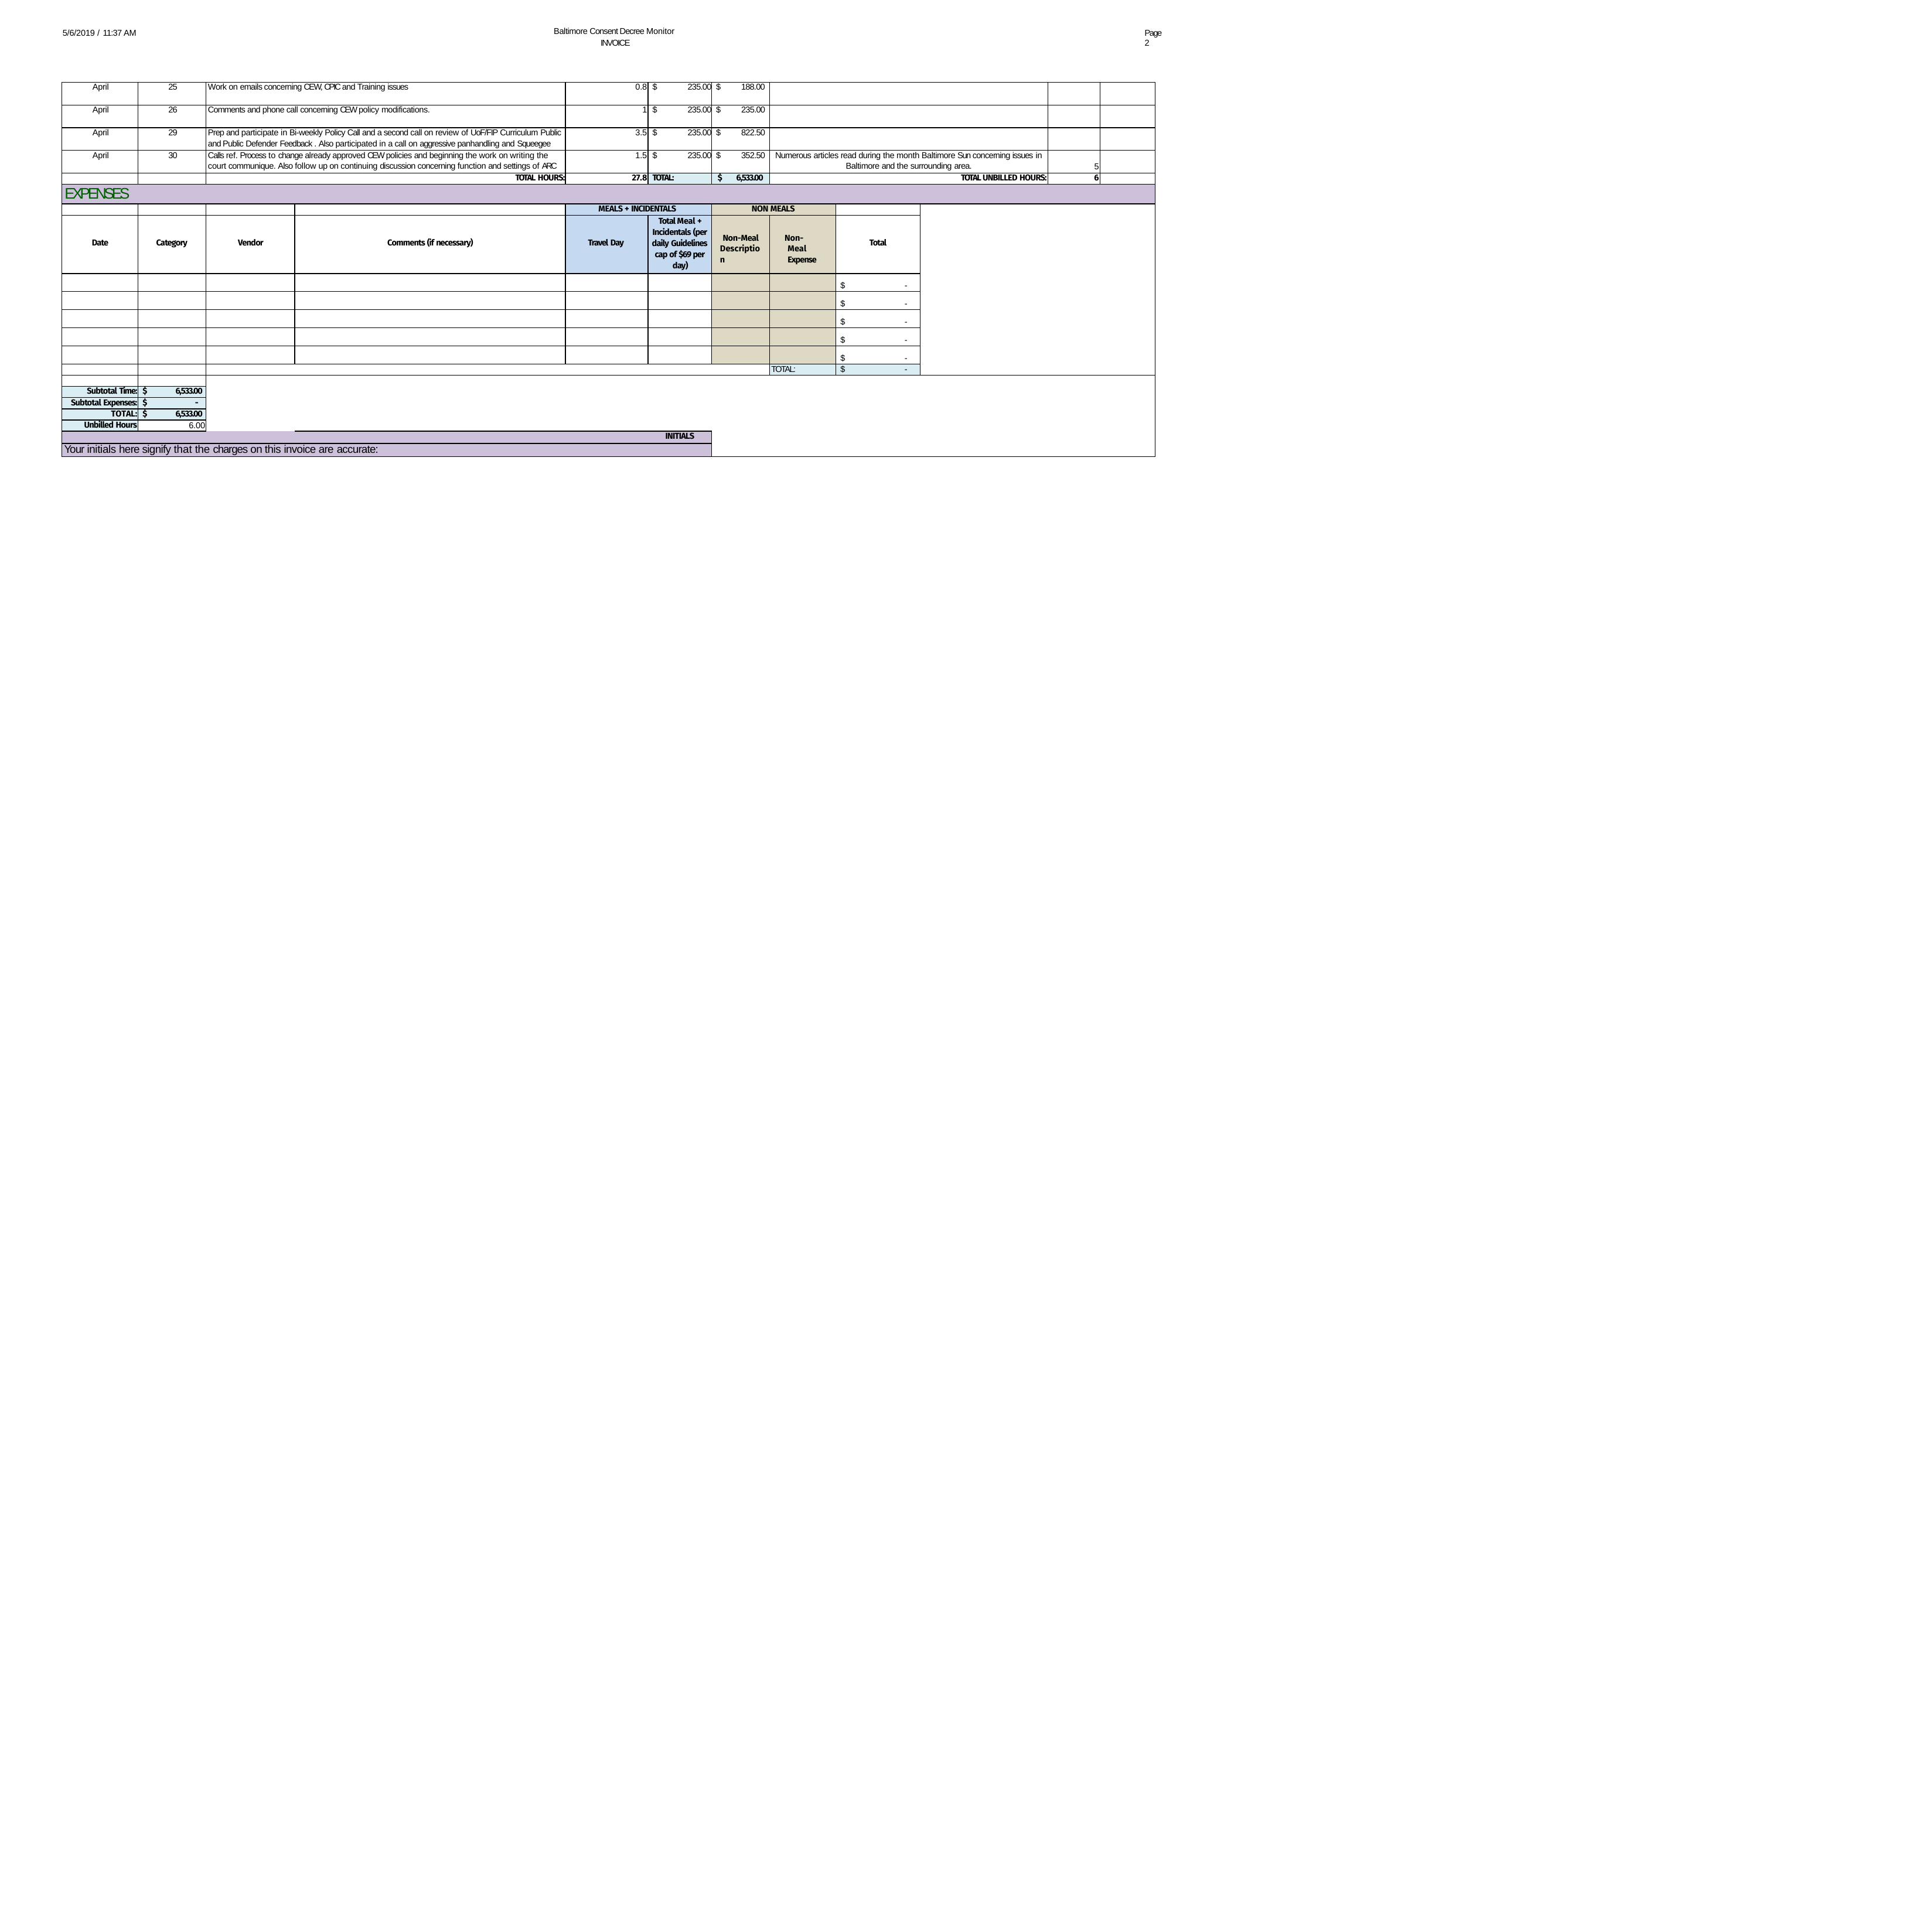

Baltimore Consent Decree Monitor  INVOICE
5/6/2019 / 11:37 AM
Page 2
| April | 25 | Work on emails concerning CEW, CPIC and Training issues |  | 0.8 | $ 235.00 | $ 188.00 |  |  |  |  |  |
| --- | --- | --- | --- | --- | --- | --- | --- | --- | --- | --- | --- |
| April | 26 | Comments and phone call concerning CEW policy modifications. |  | 1 | $ 235.00 | $ 235.00 |  |  |  |  |  |
| April | 29 | Prep and participate in Bi-weekly Policy Call and a second call on review of UoF/FIP Curriculum Public and Public Defender Feedback . Also participated in a call on aggressive panhandling and Squeegee |  | 3.5 | $ 235.00 | $ 822.50 |  |  |  |  |  |
| April | 30 | Calls ref. Process to change already approved CEW policies and beginning the work on writing the court communique. Also follow up on continuing discussion concerning function and settings of ARC |  | 1.5 | $ 235.00 | $ 352.50 | Numerous articles read during the month Baltimore Sun concerning issues in Baltimore and the surrounding area. |  |  | 5 |  |
|  |  | TOTAL HOURS: |  | 27.8 | TOTAL: | $ 6,533.00 | TOTAL UNBILLED HOURS: |  |  | 6 |  |
| EXPENSES |  |  |  |  |  |  |  |  |  |  |  |
|  |  |  |  | MEALS + INCIDENTALS |  | NON MEALS |  |  |  |  |  |
| Date | Category | Vendor | Comments (if necessary) | Travel Day | Total Meal + Incidentals (per daily Guidelines cap of $69 per day) | Non-Meal Description | Non-Meal Expense | Total |  |  |  |
|  |  |  |  |  |  |  |  | $ - |  |  |  |
|  |  |  |  |  |  |  |  | $ - |  |  |  |
|  |  |  |  |  |  |  |  | $ - |  |  |  |
|  |  |  |  |  |  |  |  | $ - |  |  |  |
|  |  |  |  |  |  |  |  | $ - |  |  |  |
|  |  |  |  |  |  |  | TOTAL: | $ - |  |  |  |
|  |  |  |  |  |  |  |  |  |  |  |  |
| Subtotal Time: | $ 6,533.00 |  |  |  |  |  |  |  |  |  |  |
| Subtotal Expenses: | $ - |  |  |  |  |  |  |  |  |  |  |
| TOTAL: | $ 6,533.00 |  |  |  |  |  |  |  |  |  |  |
| Unbilled Hours | 6.00 |  |  |  |  |  |  |  |  |  |  |
|  |  |  |  |  | INITIALS |  |  |  |  |  |  |
| Your initials here signify that the charges on this invoice are accurate: |  |  |  |  |  |  |  |  |  |  |  |